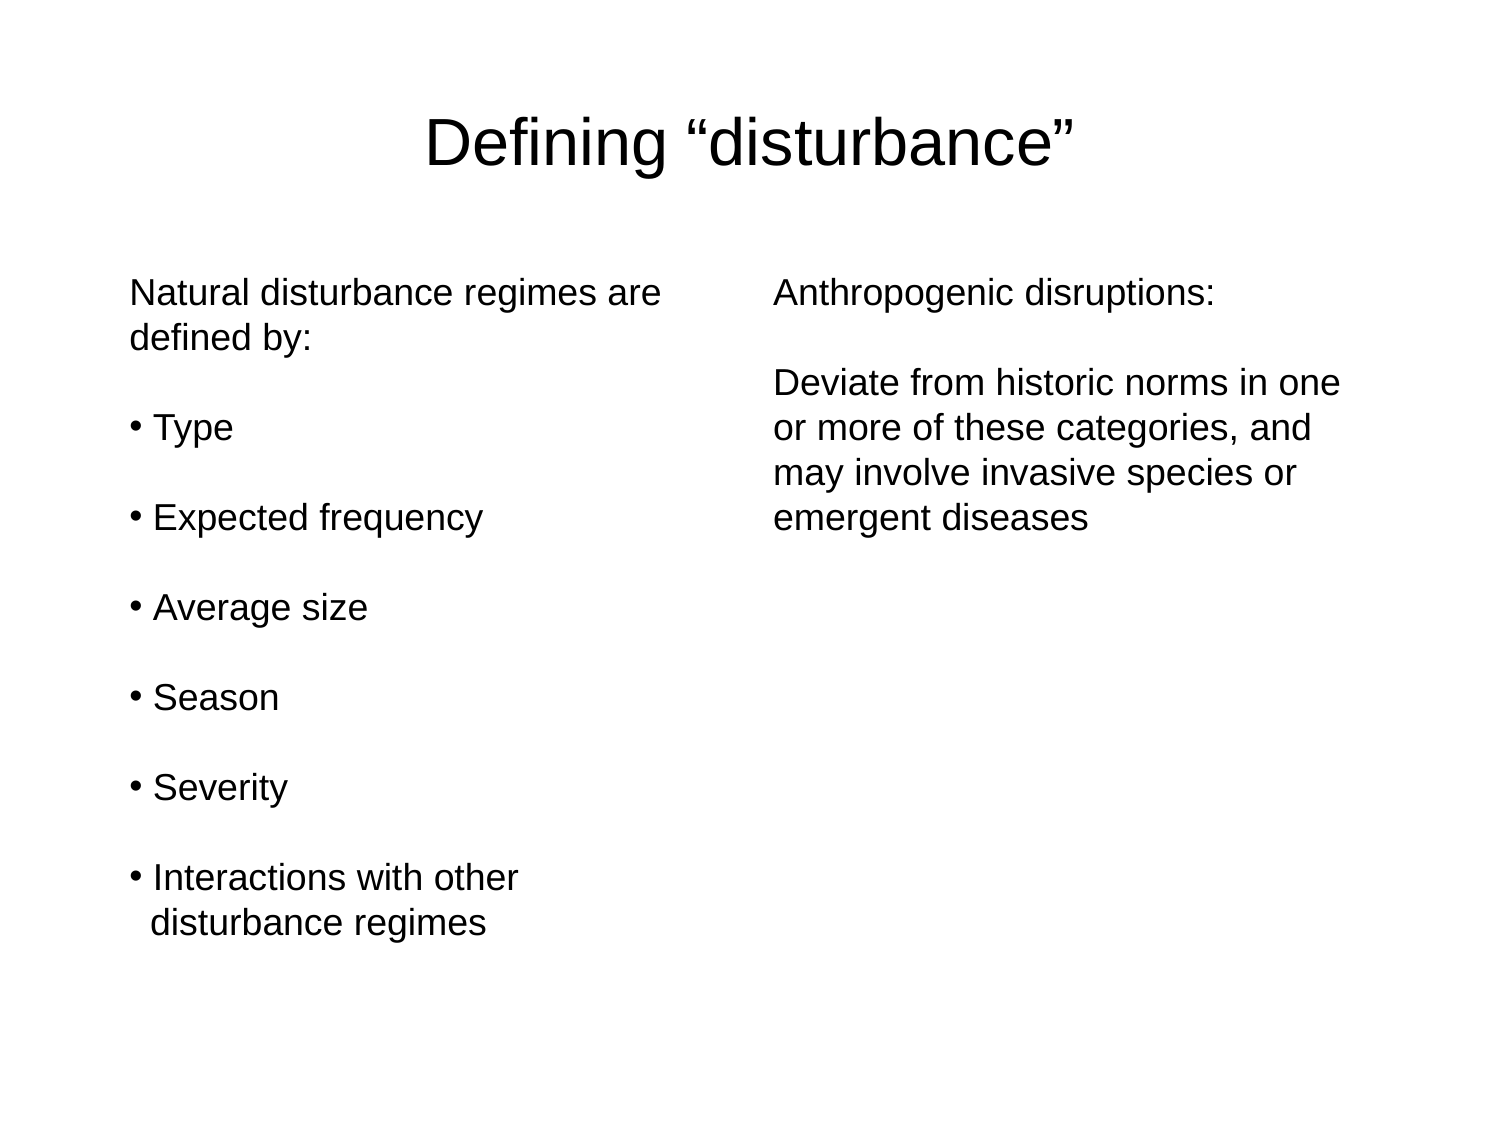

# Defining “disturbance”
Natural disturbance regimes are defined by:

 Type

 Expected frequency

 Average size

 Season

 Severity

 Interactions with other
  disturbance regimes
Anthropogenic disruptions:

Deviate from historic norms in one or more of these categories, and may involve invasive species or emergent diseases